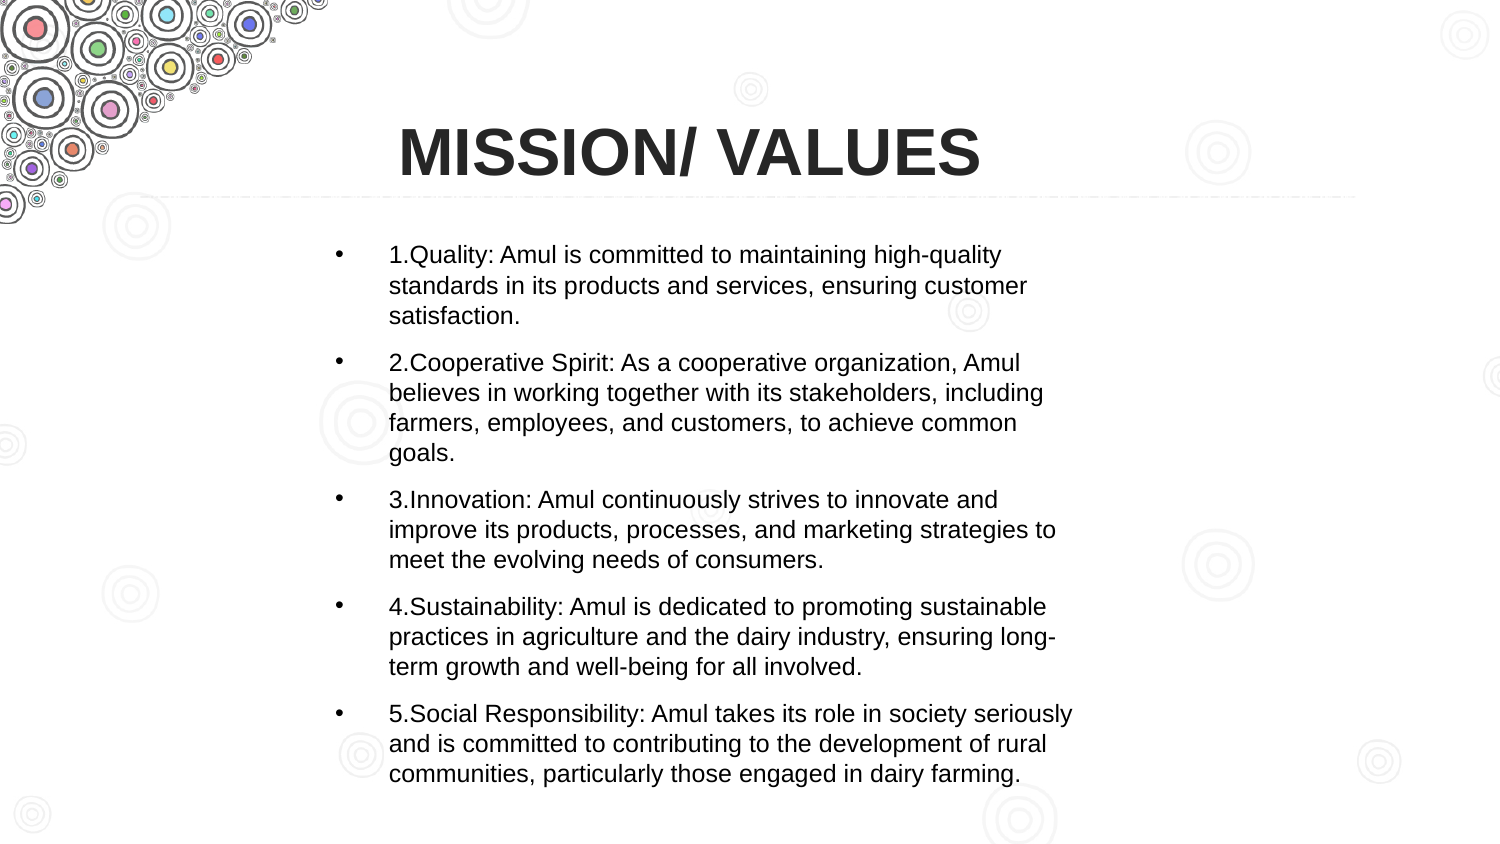

# mission/ values
1.Quality: Amul is committed to maintaining high-quality standards in its products and services, ensuring customer satisfaction.
2.Cooperative Spirit: As a cooperative organization, Amul believes in working together with its stakeholders, including farmers, employees, and customers, to achieve common goals.
3.Innovation: Amul continuously strives to innovate and improve its products, processes, and marketing strategies to meet the evolving needs of consumers.
4.Sustainability: Amul is dedicated to promoting sustainable practices in agriculture and the dairy industry, ensuring long-term growth and well-being for all involved.
5.Social Responsibility: Amul takes its role in society seriously and is committed to contributing to the development of rural communities, particularly those engaged in dairy farming.